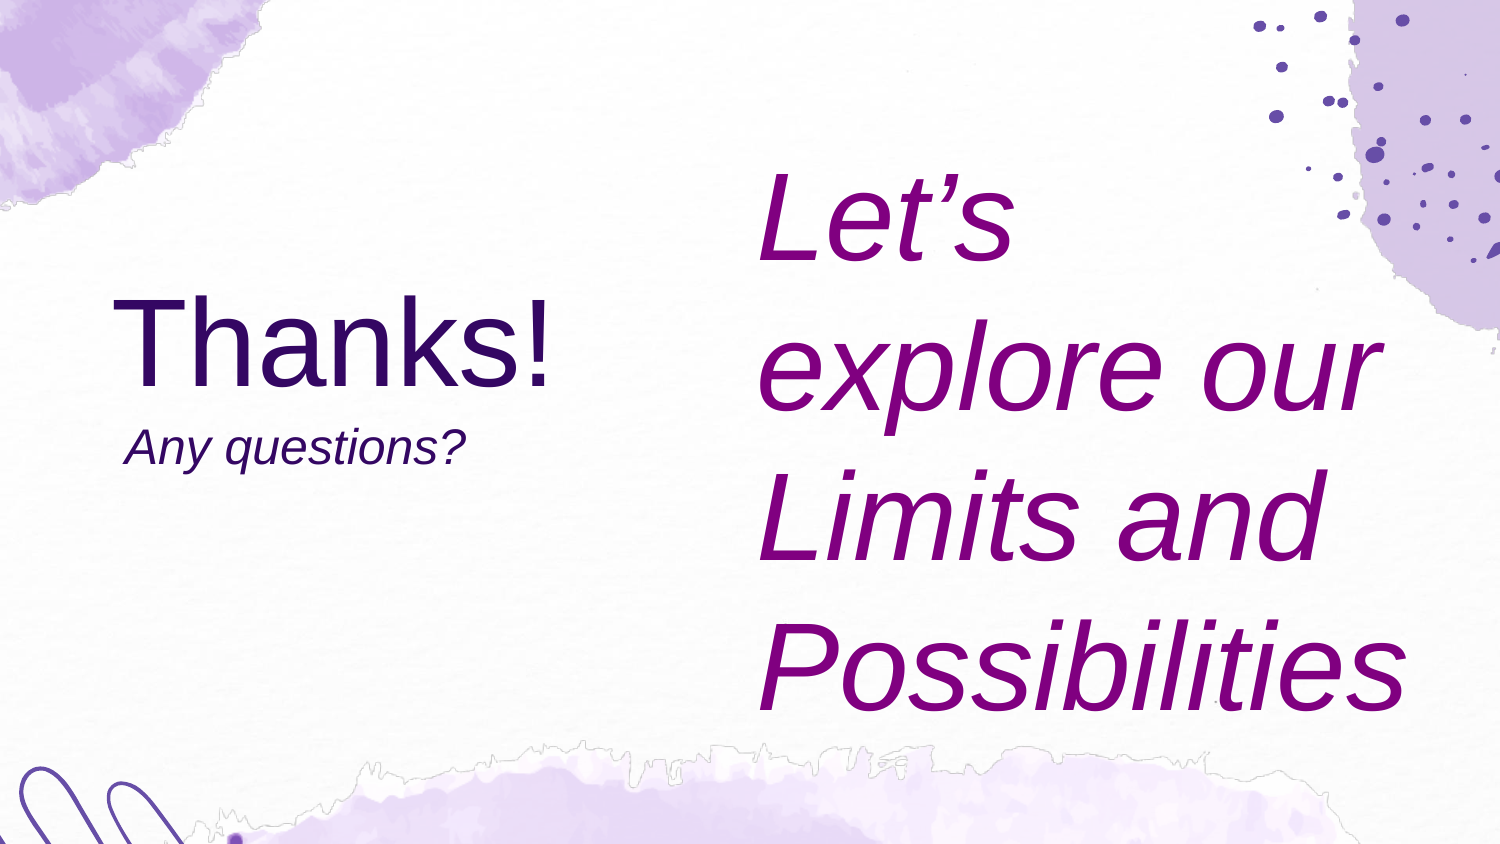

Let’s explore our Limits and Possibilities
Thanks!
Any questions?